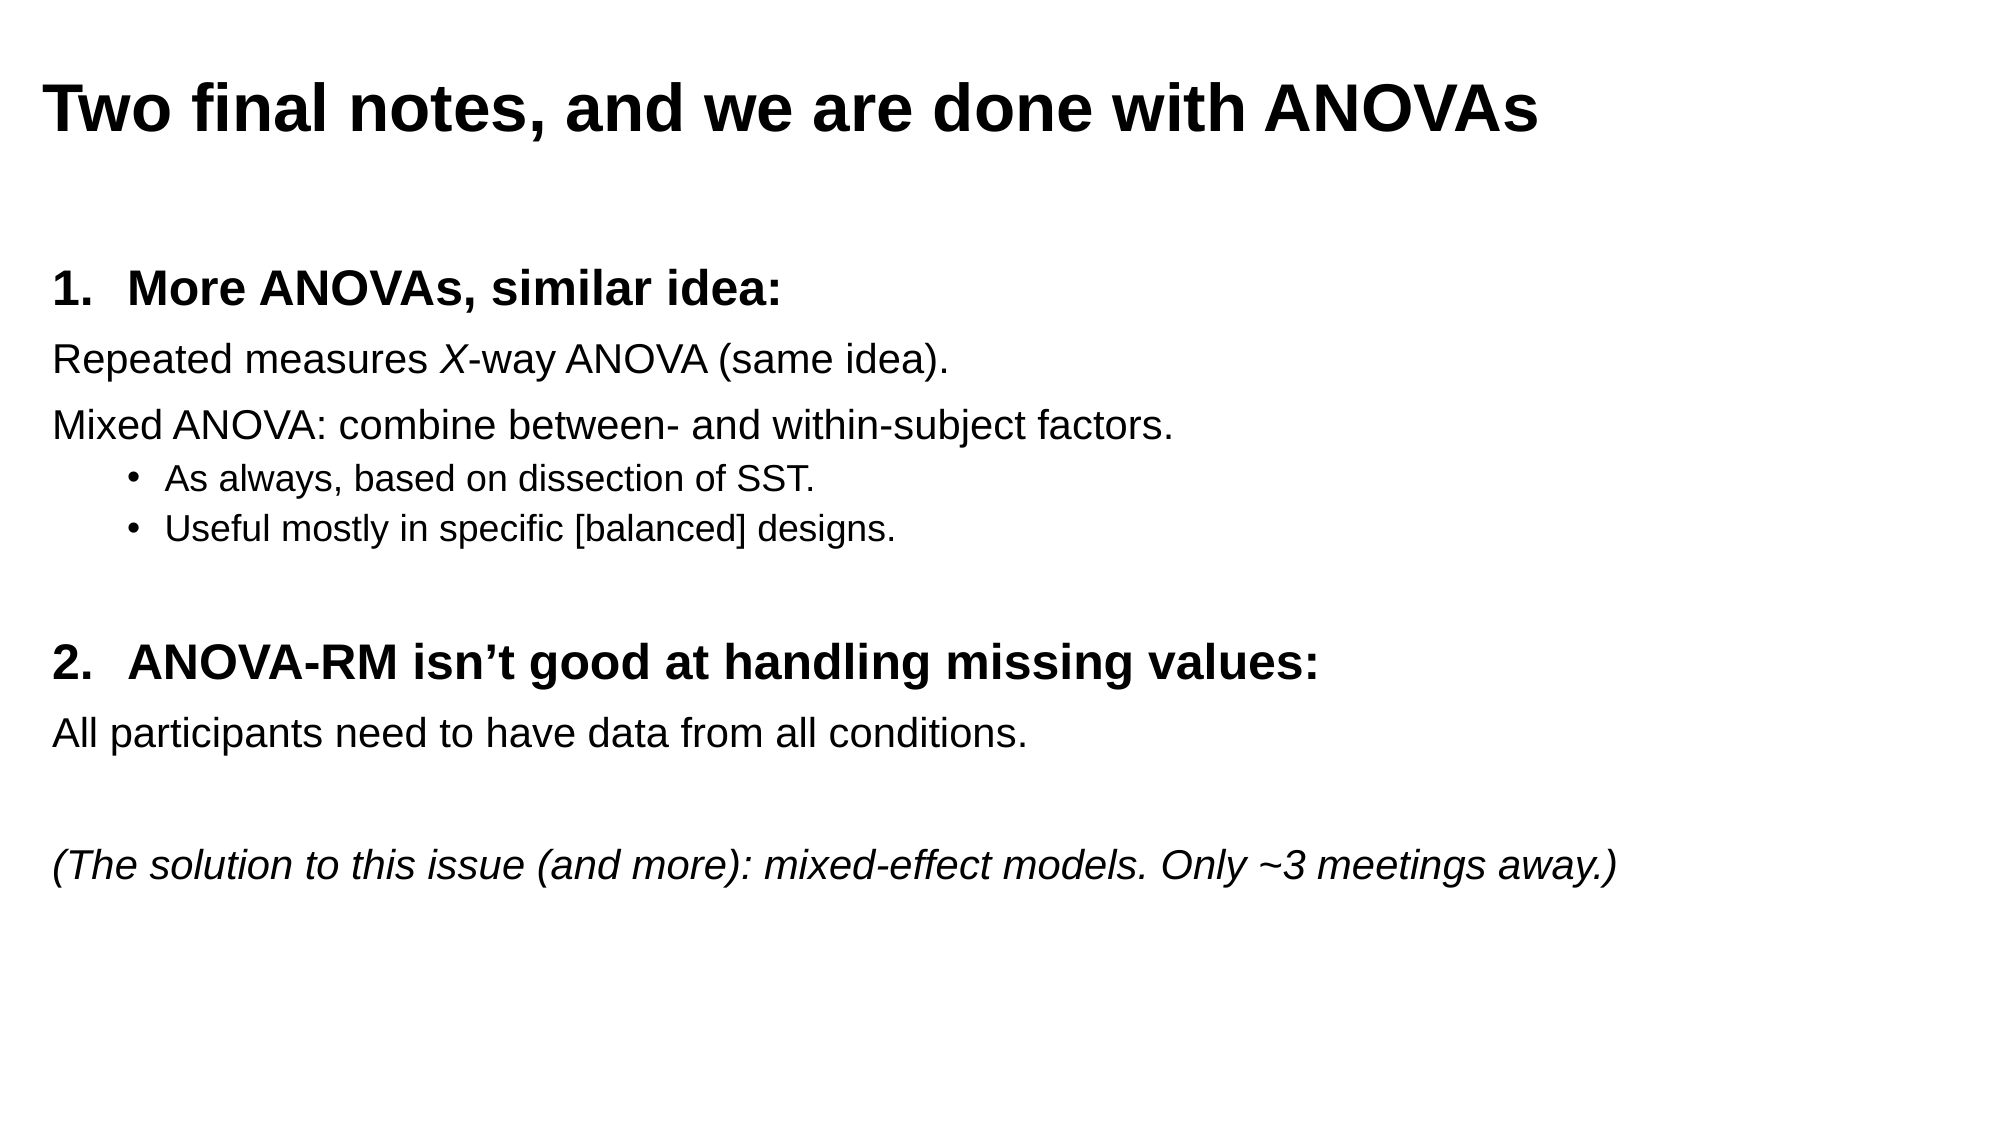

# Two final notes, and we are done with ANOVAs
More ANOVAs, similar idea:
Repeated measures X-way ANOVA (same idea).
Mixed ANOVA: combine between- and within-subject factors.
As always, based on dissection of SST.
Useful mostly in specific [balanced] designs.

ANOVA-RM isn’t good at handling missing values:
All participants need to have data from all conditions.

(The solution to this issue (and more): mixed-effect models. Only ~3 meetings away.)